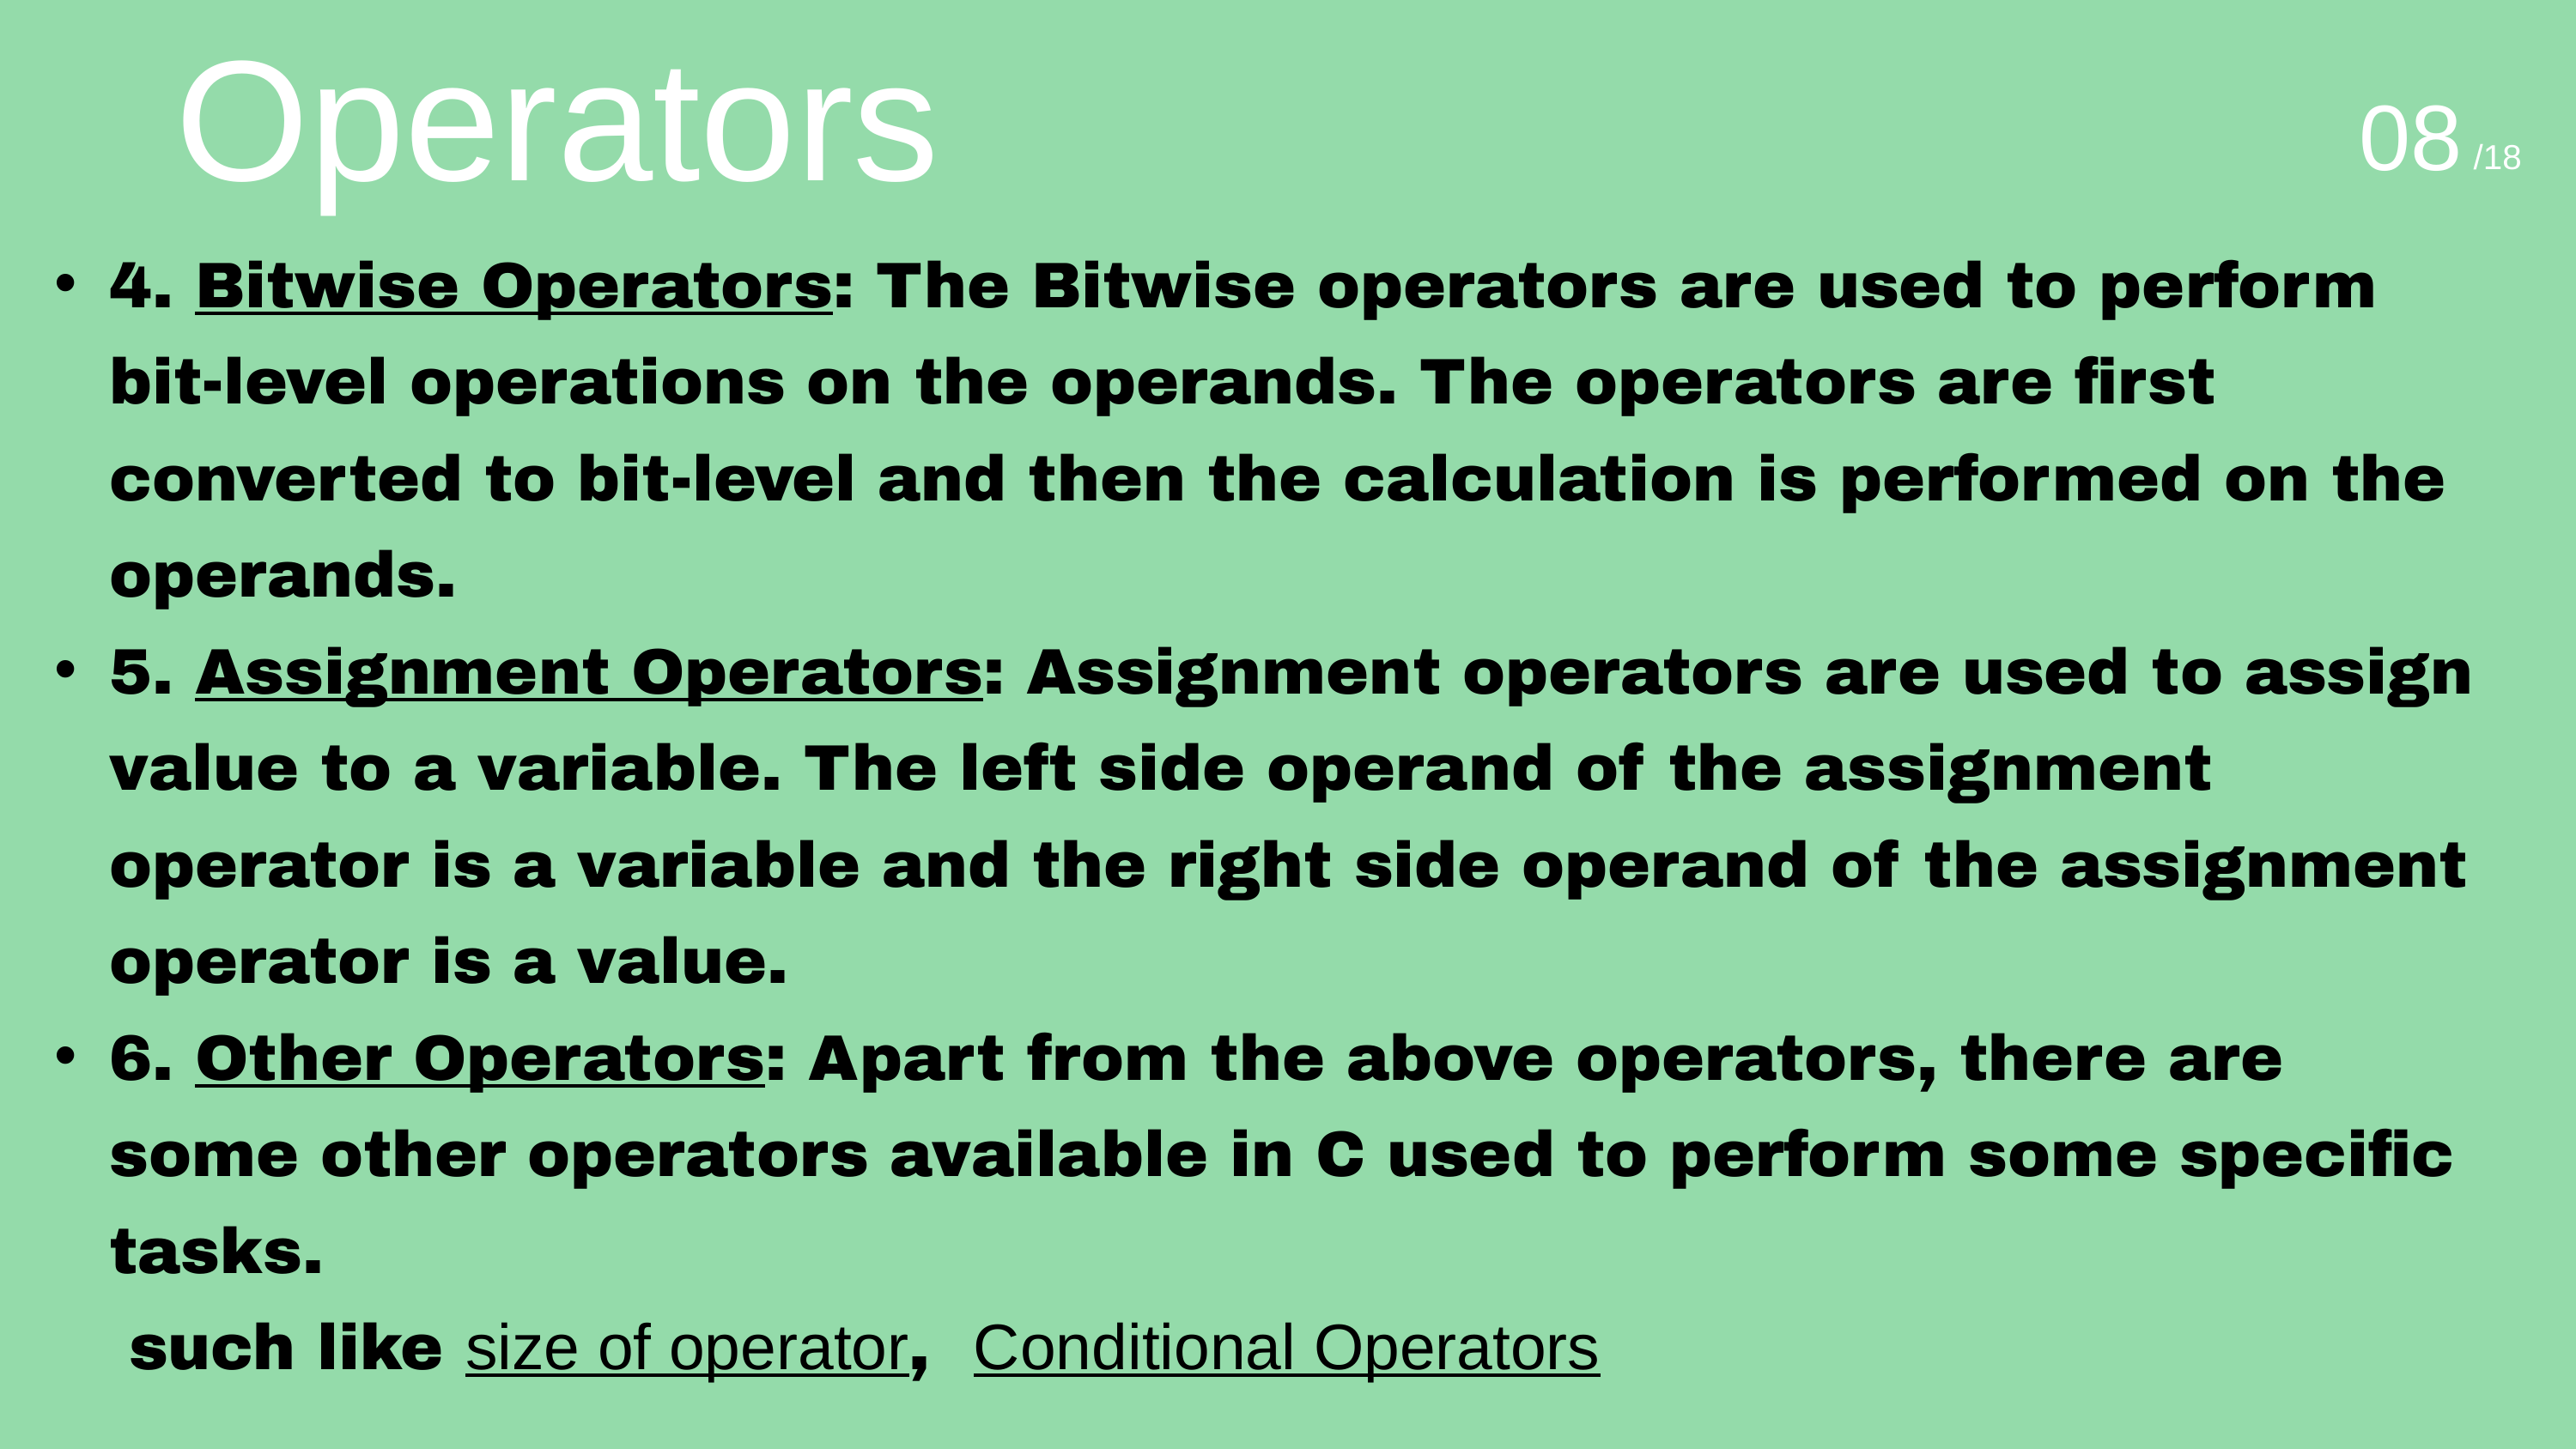

Operators
08
/18
4. Bitwise Operators: The Bitwise operators are used to perform bit-level operations on the operands. The operators are first converted to bit-level and then the calculation is performed on the operands.
5. Assignment Operators: Assignment operators are used to assign value to a variable. The left side operand of the assignment operator is a variable and the right side operand of the assignment operator is a value.
6. Other Operators: Apart from the above operators, there are some other operators available in C used to perform some specific tasks.
      such like size of operator,  Conditional Operators